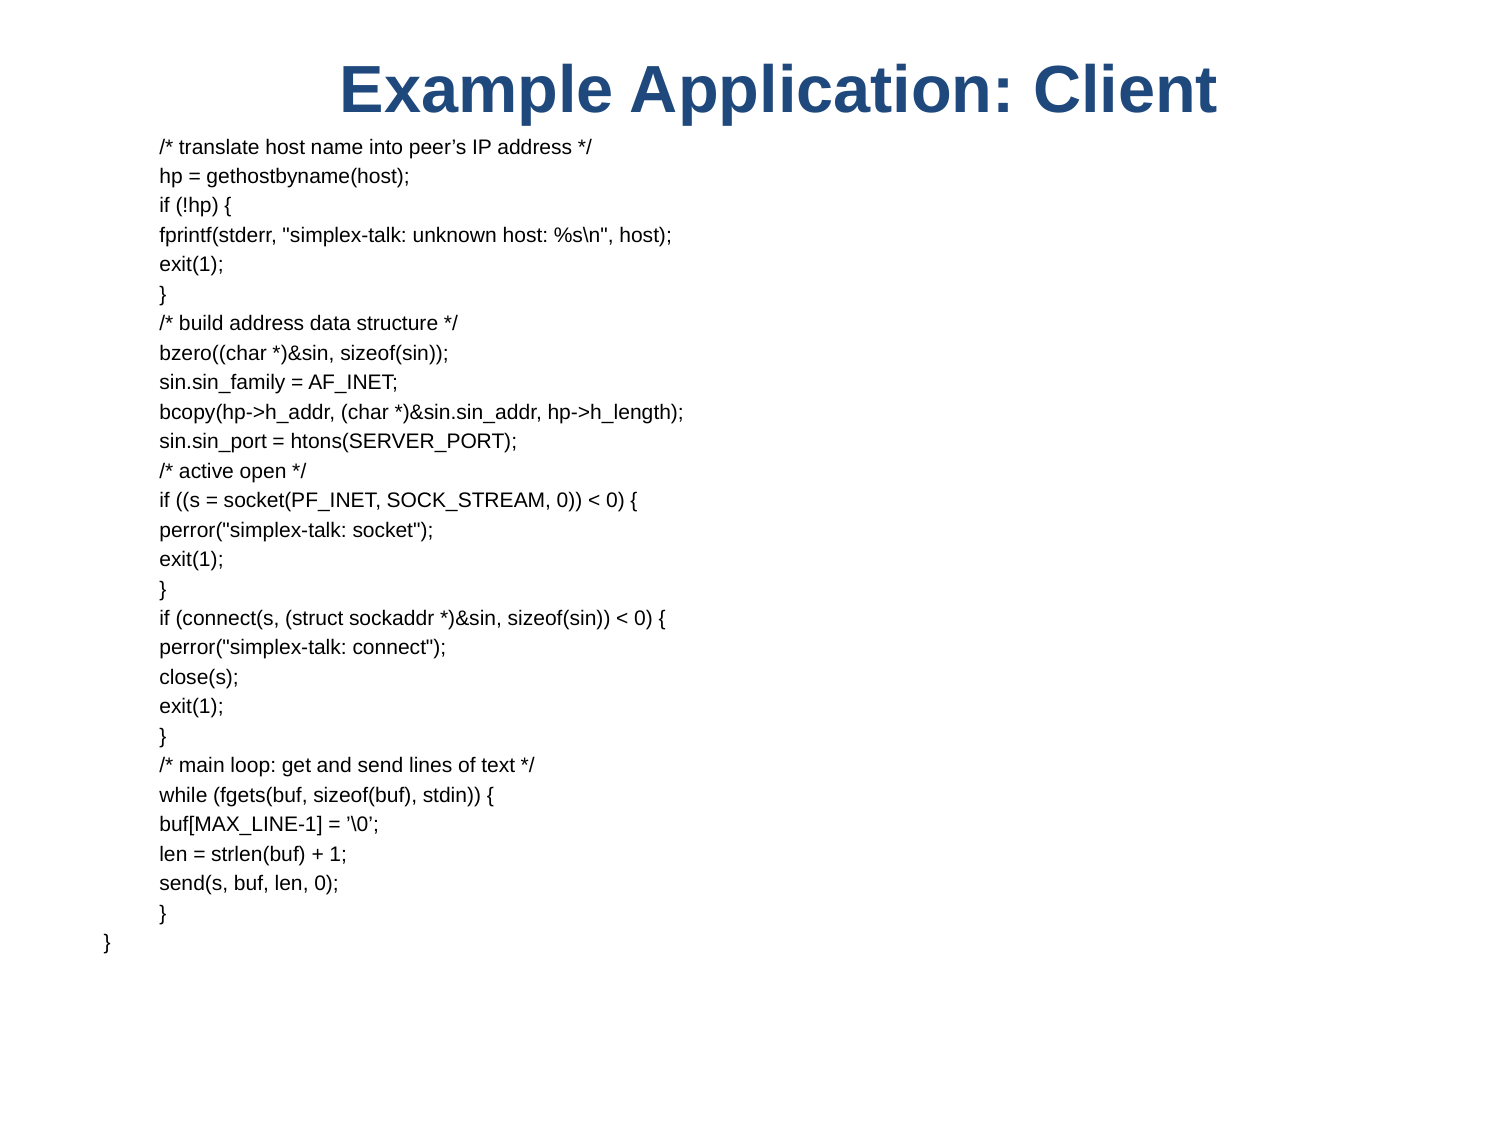

# Example Application: Client
	/* translate host name into peer’s IP address */
	hp = gethostbyname(host);
	if (!hp) {
		fprintf(stderr, "simplex-talk: unknown host: %s\n", host);
		exit(1);
	}
	/* build address data structure */
	bzero((char *)&sin, sizeof(sin));
	sin.sin_family = AF_INET;
	bcopy(hp->h_addr, (char *)&sin.sin_addr, hp->h_length);
	sin.sin_port = htons(SERVER_PORT);
	/* active open */
	if ((s = socket(PF_INET, SOCK_STREAM, 0)) < 0) {
		perror("simplex-talk: socket");
		exit(1);
	}
	if (connect(s, (struct sockaddr *)&sin, sizeof(sin)) < 0) {
		perror("simplex-talk: connect");
		close(s);
		exit(1);
	}
	/* main loop: get and send lines of text */
	while (fgets(buf, sizeof(buf), stdin)) {
		buf[MAX_LINE-1] = ’\0’;
		len = strlen(buf) + 1;
		send(s, buf, len, 0);
	}
}